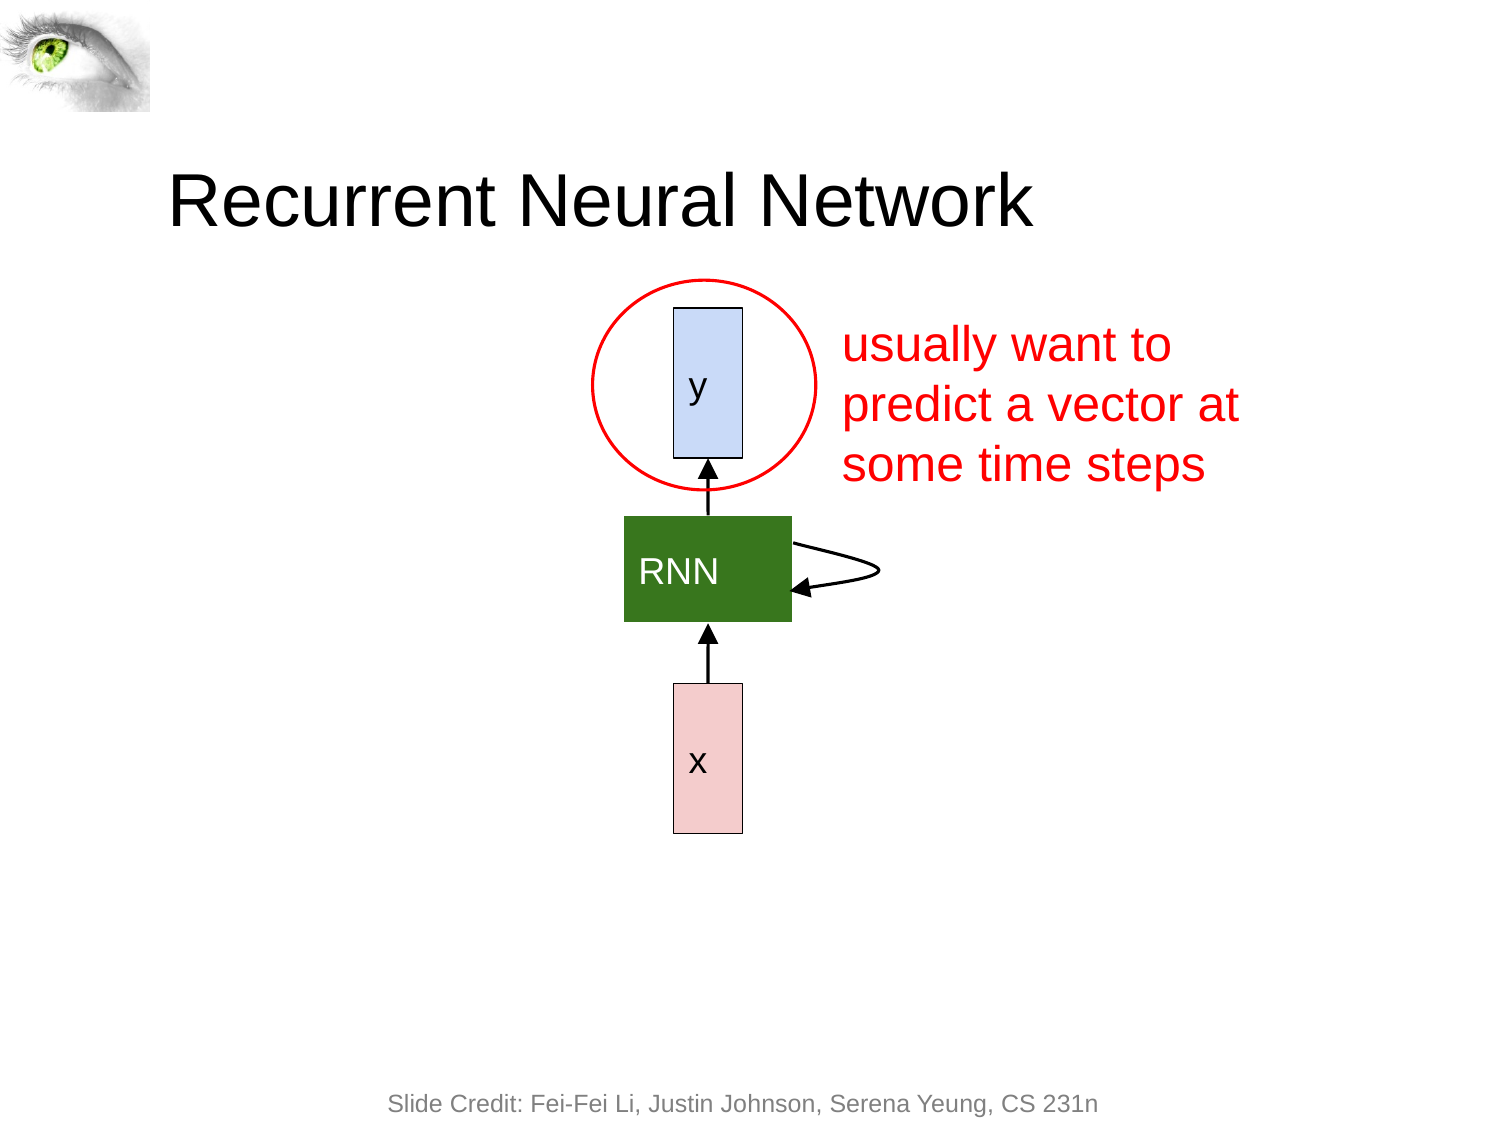

Recurrent Neural Network

usually want to predict a vector at some time steps
y
RNN

x
Slide Credit: Fei-Fei Li, Justin Johnson, Serena Yeung, CS 231n